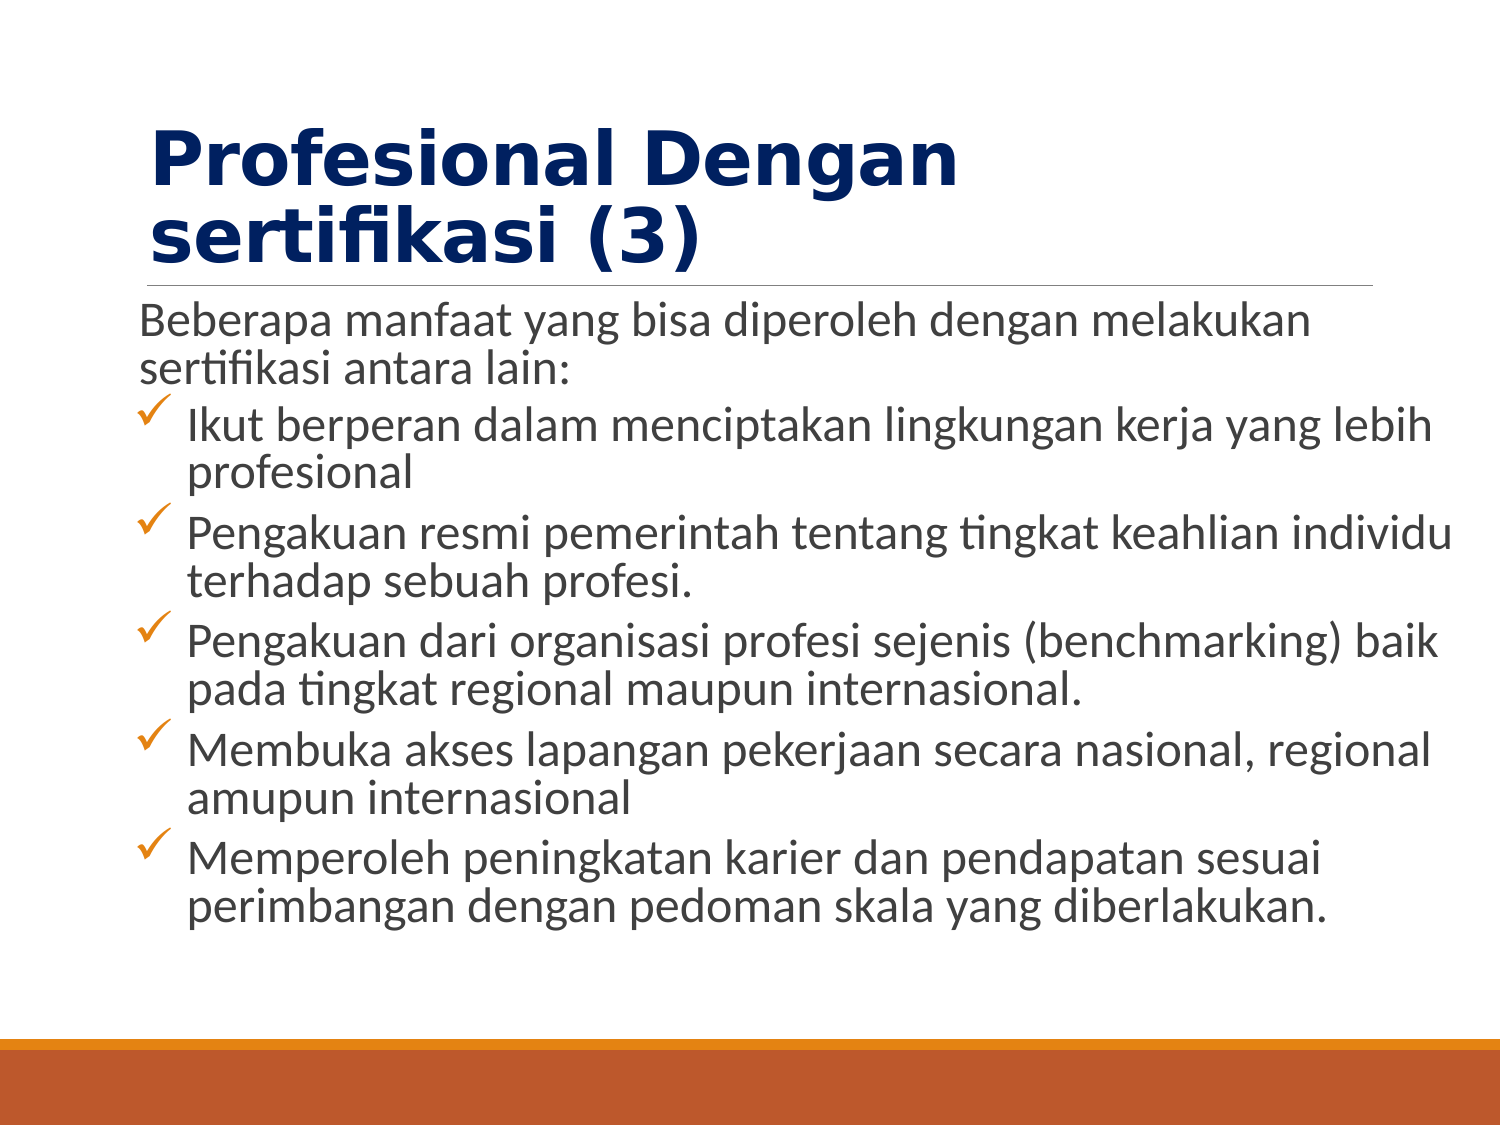

# Profesional Dengan sertifikasi (3)
Beberapa manfaat yang bisa diperoleh dengan melakukan sertifikasi antara lain:
Ikut berperan dalam menciptakan lingkungan kerja yang lebih profesional
Pengakuan resmi pemerintah tentang tingkat keahlian individu terhadap sebuah profesi.
Pengakuan dari organisasi profesi sejenis (benchmarking) baik pada tingkat regional maupun internasional.
Membuka akses lapangan pekerjaan secara nasional, regional amupun internasional
Memperoleh peningkatan karier dan pendapatan sesuai perimbangan dengan pedoman skala yang diberlakukan.